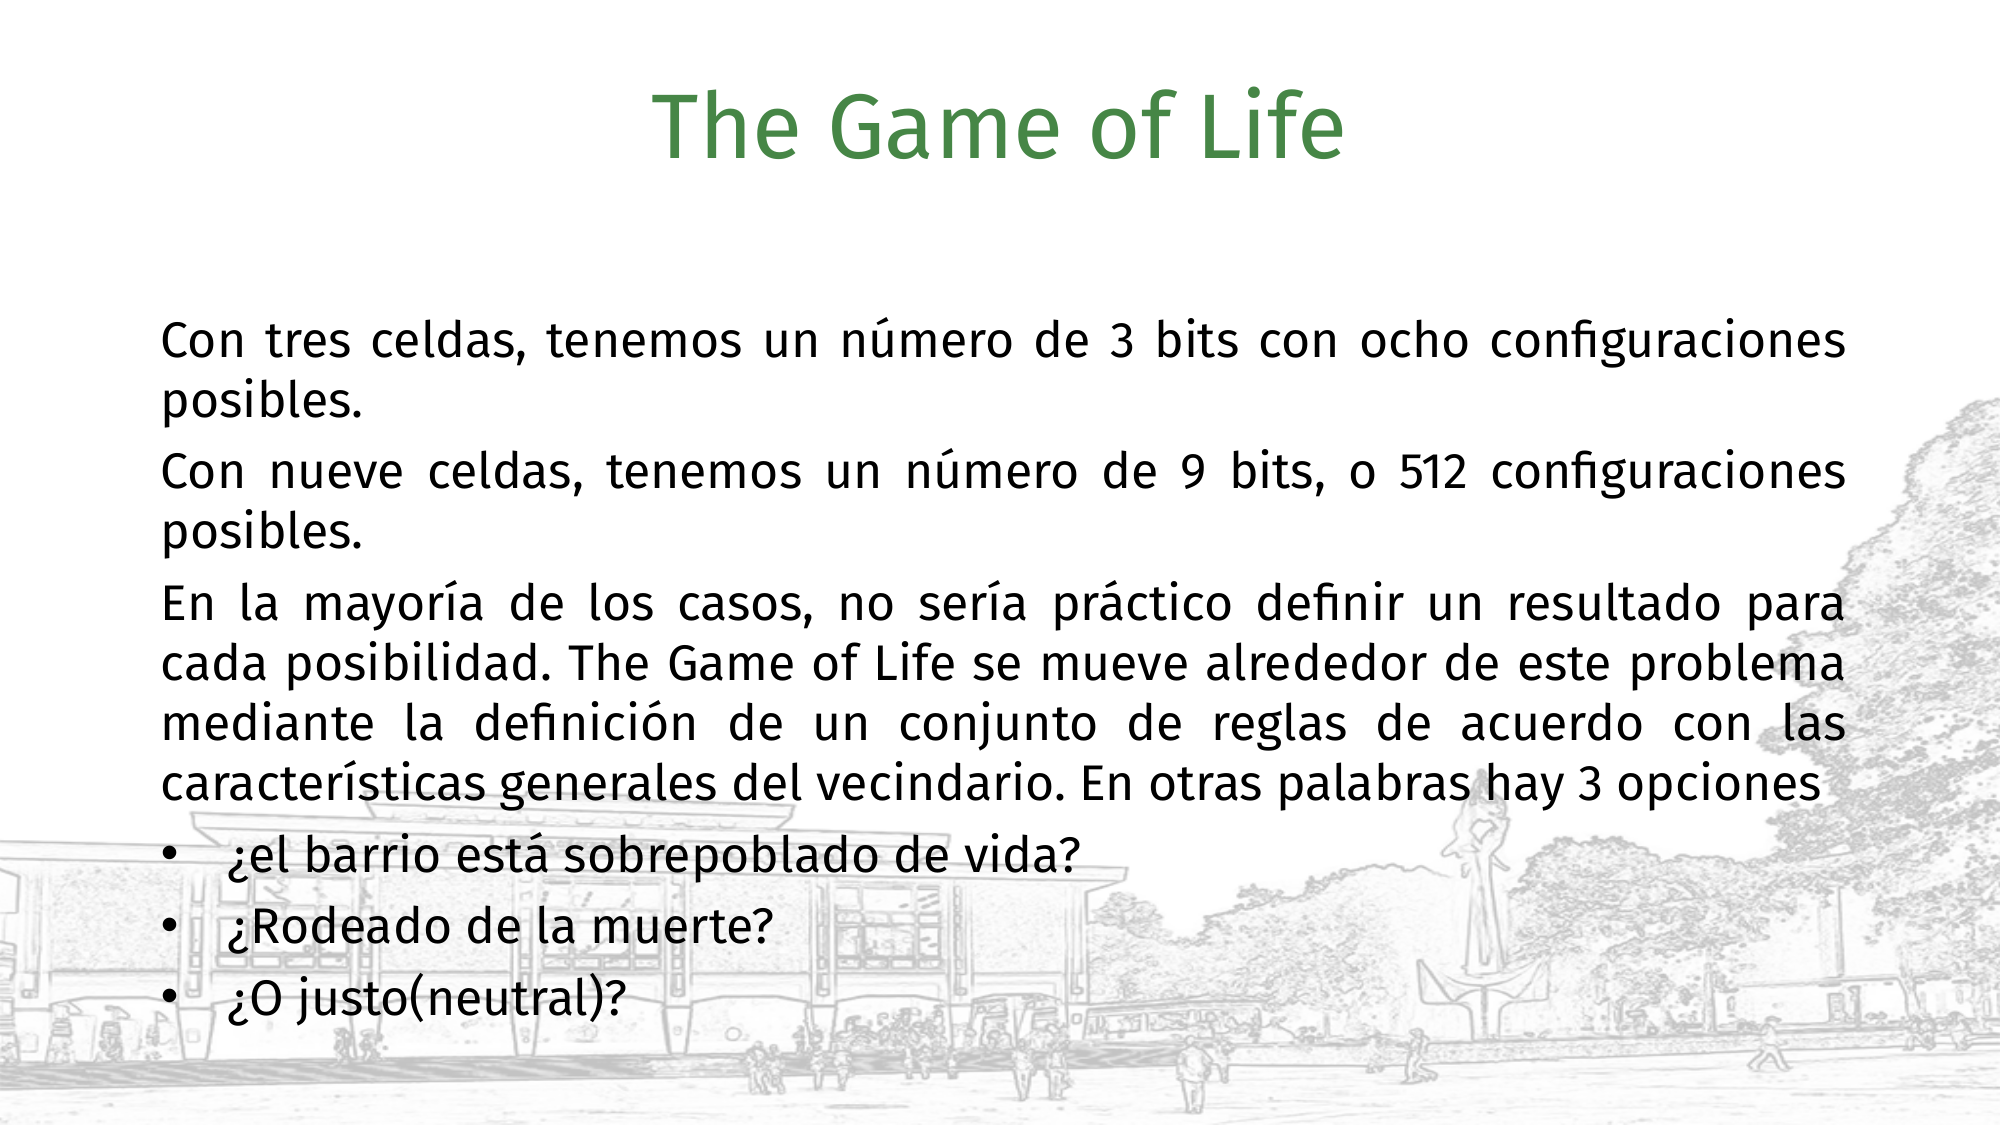

# The Game of Life
Con tres celdas, tenemos un número de 3 bits con ocho configuraciones posibles.
Con nueve celdas, tenemos un número de 9 bits, o 512 configuraciones posibles.
En la mayoría de los casos, no sería práctico definir un resultado para cada posibilidad. The Game of Life se mueve alrededor de este problema mediante la definición de un conjunto de reglas de acuerdo con las características generales del vecindario. En otras palabras hay 3 opciones
¿el barrio está sobrepoblado de vida?
¿Rodeado de la muerte?
¿O justo(neutral)?